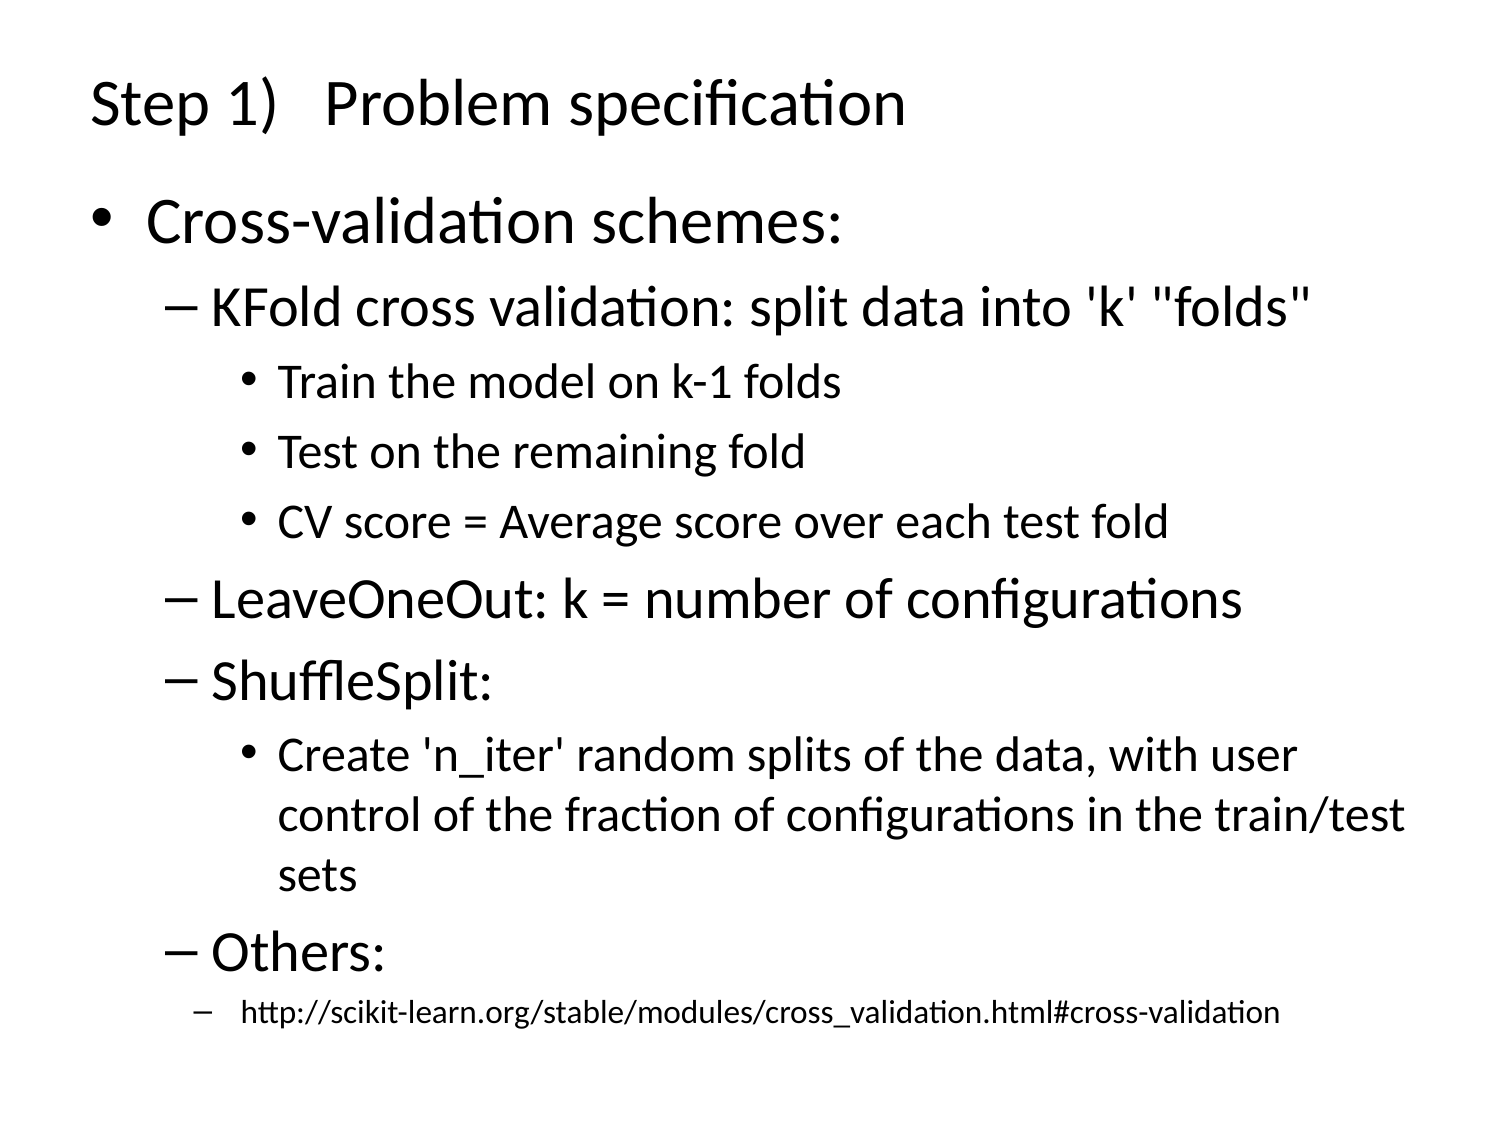

# Step 1)   Problem specification
Cross-validation schemes:
KFold cross validation: split data into 'k' "folds"
Train the model on k-1 folds
Test on the remaining fold
CV score = Average score over each test fold
LeaveOneOut: k = number of configurations
ShuffleSplit:
Create 'n_iter' random splits of the data, with user control of the fraction of configurations in the train/test sets
Others:
http://scikit-learn.org/stable/modules/cross_validation.html#cross-validation